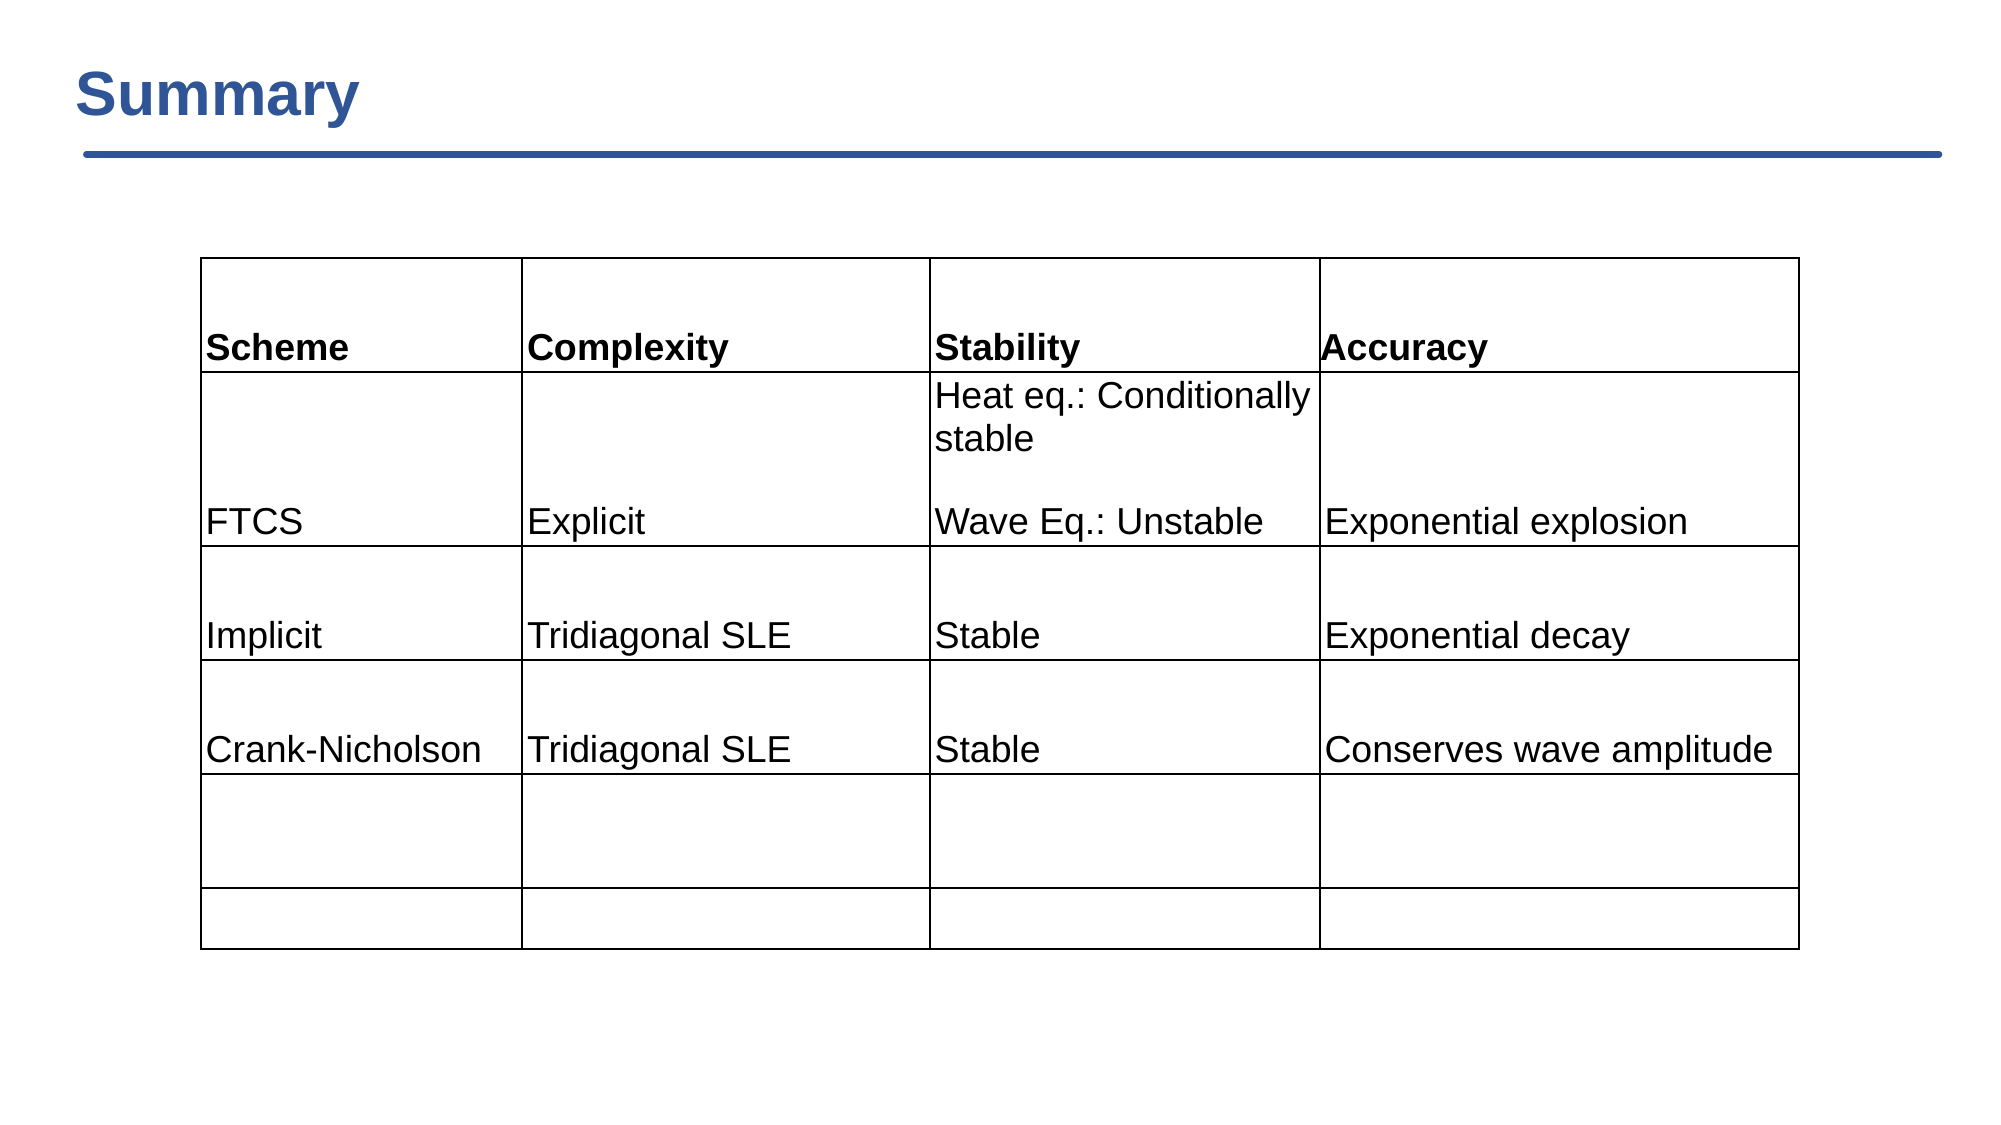

# Summary
| Scheme | Complexity | Stability | Accuracy |
| --- | --- | --- | --- |
| FTCS | Explicit | Heat eq.: Conditionally stable Wave Eq.: Unstable | Exponential explosion |
| Implicit | Tridiagonal SLE | Stable | Exponential decay |
| Crank-Nicholson | Tridiagonal SLE | Stable | Conserves wave amplitude |
|  |  |  |  |
|  |  |  |  |